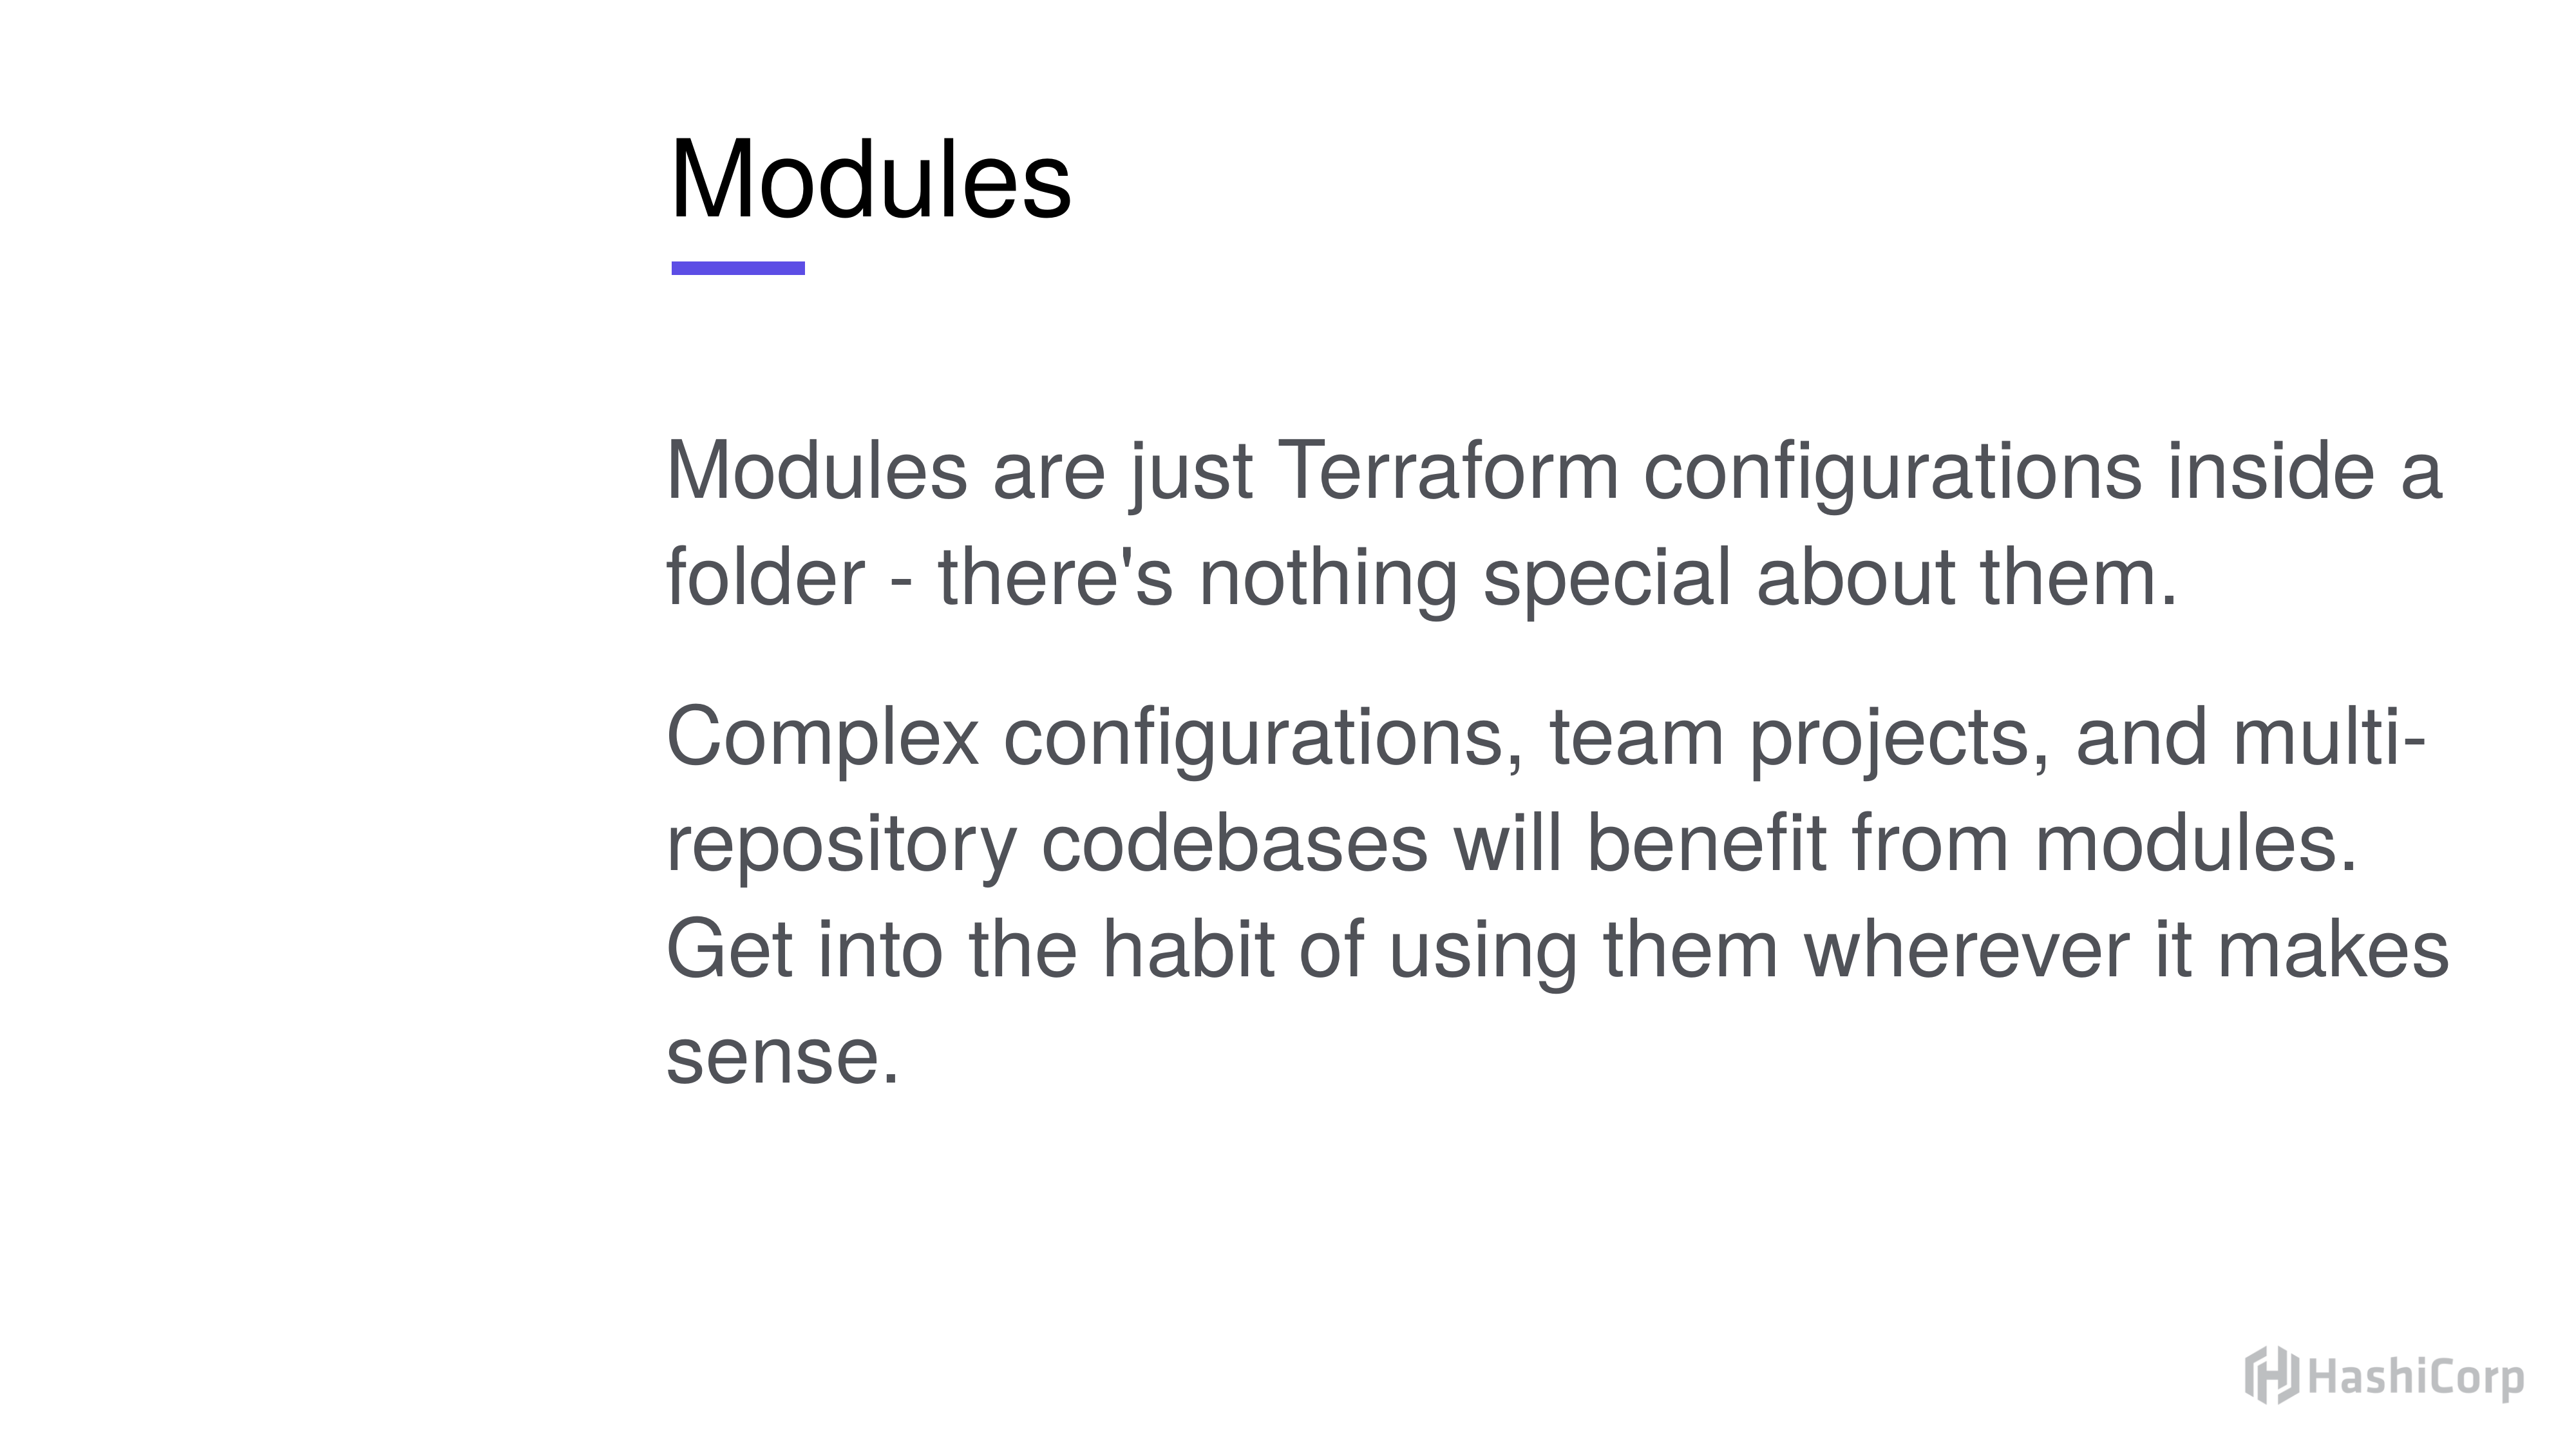

# Modules
Modules are just Terraform configurations inside a folder - there's nothing special about them.
Complex configurations, team projects, and multi-repository codebases will benefit from modules. Get into the habit of using them wherever it makes sense.
147